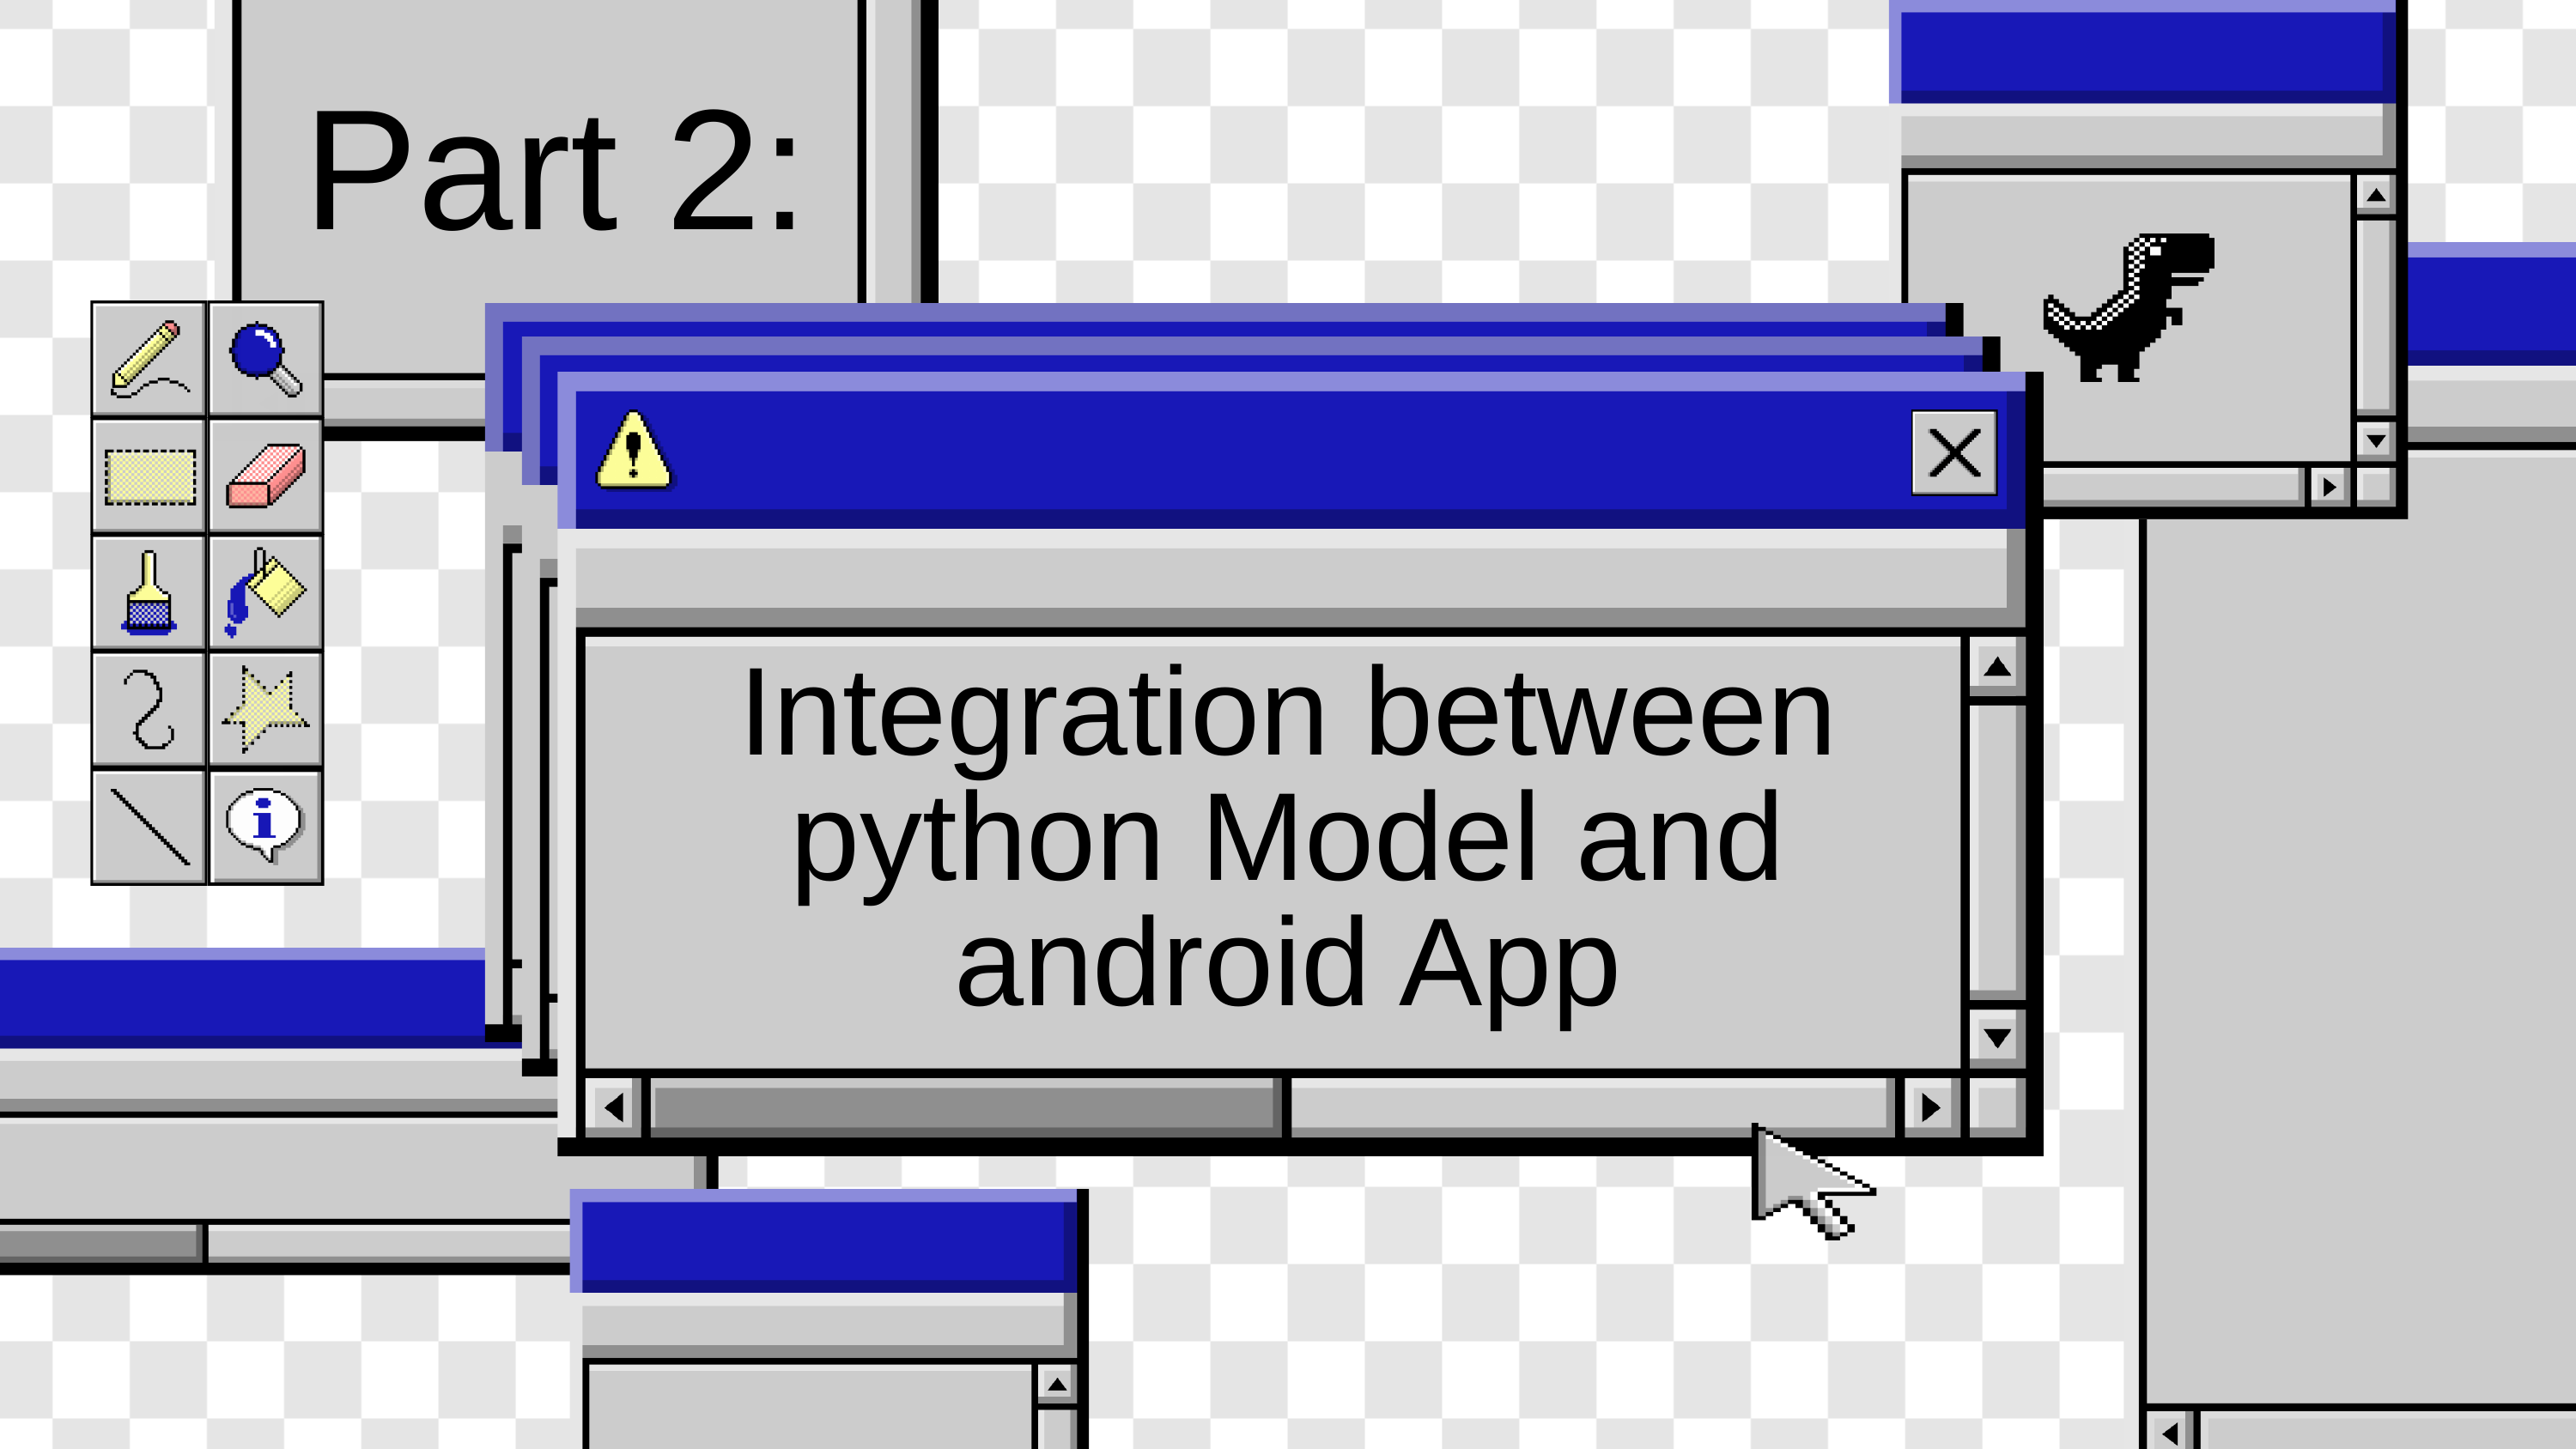

Part 2:

Integration between python Model and android App